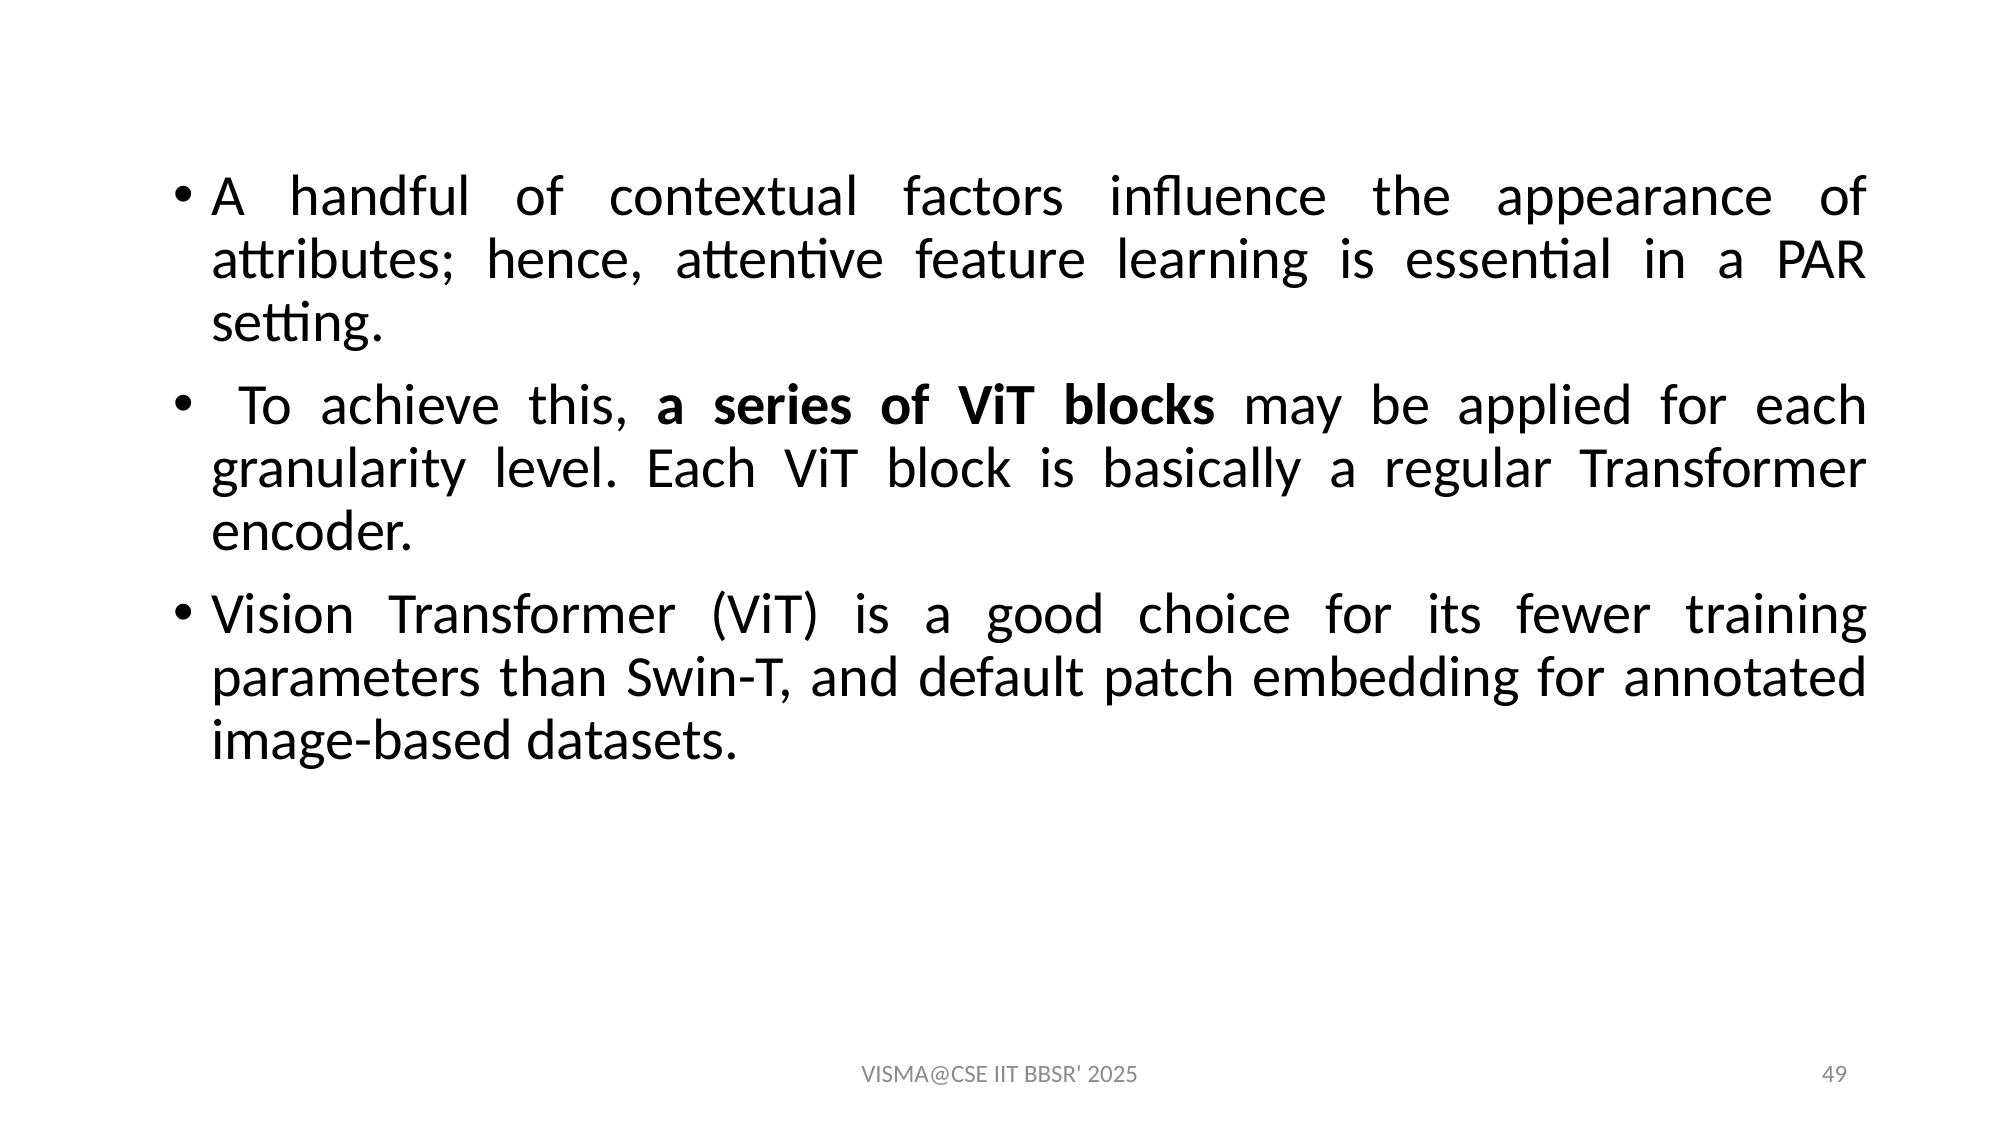

A handful of contextual factors influence the appearance of attributes; hence, attentive feature learning is essential in a PAR setting.
 To achieve this, a series of ViT blocks may be applied for each granularity level. Each ViT block is basically a regular Transformer encoder.
Vision Transformer (ViT) is a good choice for its fewer training parameters than Swin-T, and default patch embedding for annotated image-based datasets.
VISMA@CSE IIT BBSR' 2025
49